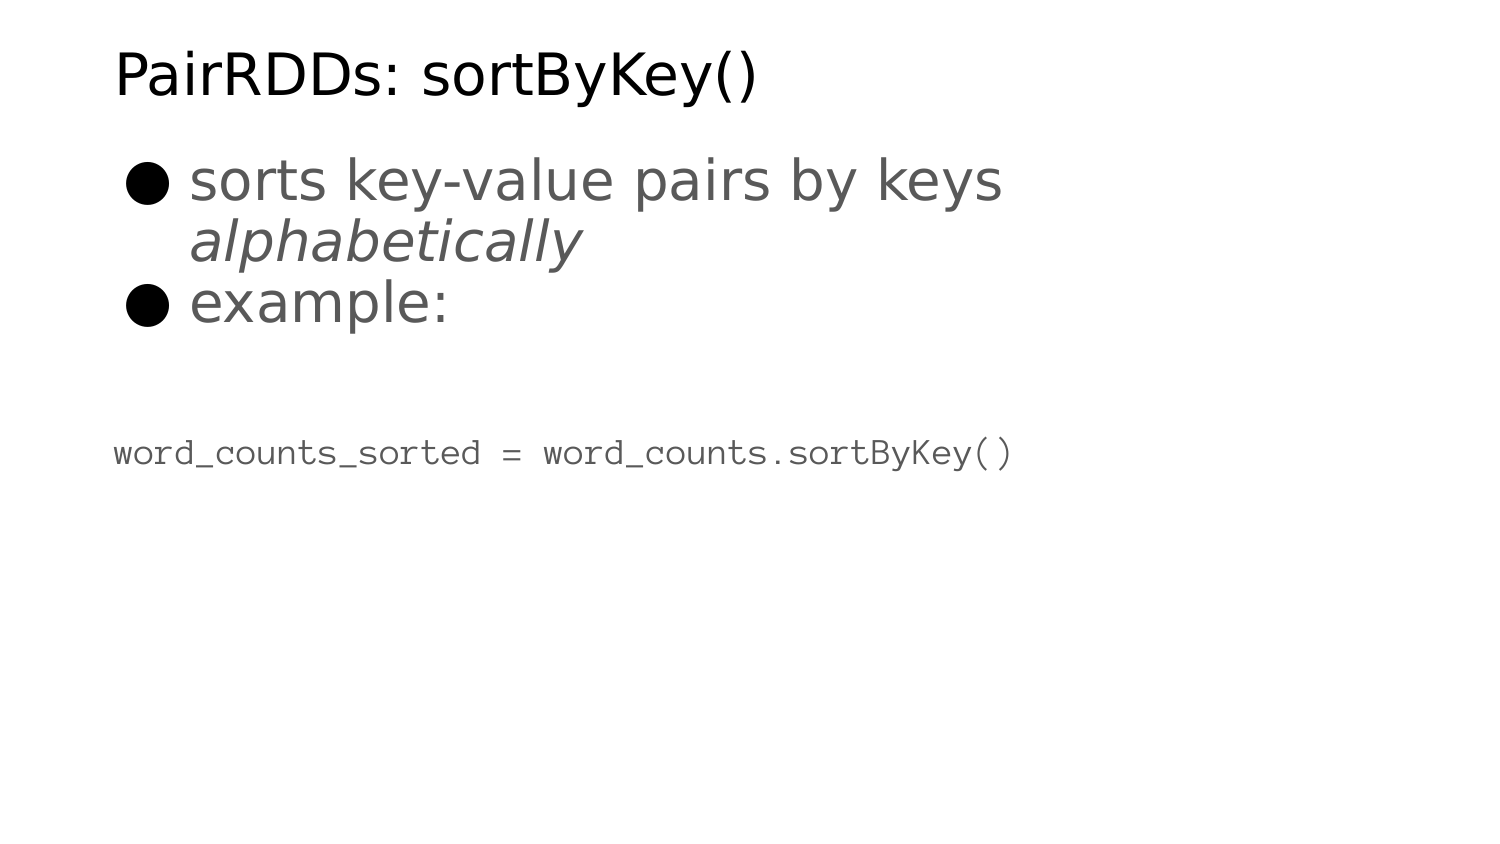

# PairRDDs: sortByKey()
sorts key-value pairs by keys alphabetically
example:
word_counts_sorted = word_counts.sortByKey()